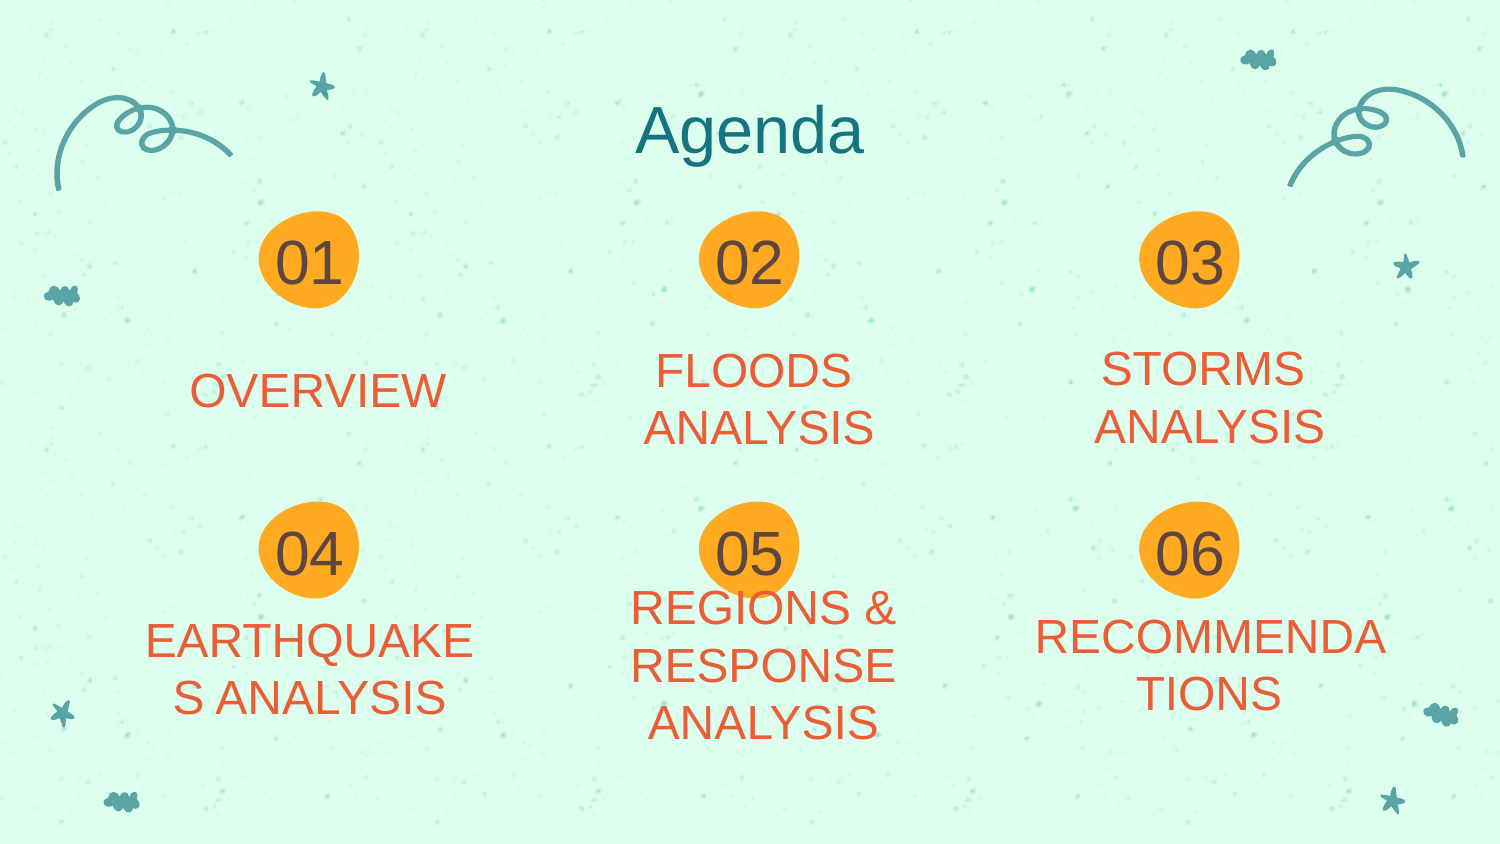

Agenda

01
02
03
STORMS
ANALYSIS
FLOODS
 ANALYSIS
# OVERVIEW

04
05
06
REGIONS & RESPONSE ANALYSIS
EARTHQUAKES ANALYSIS
RECOMMENDATIONS